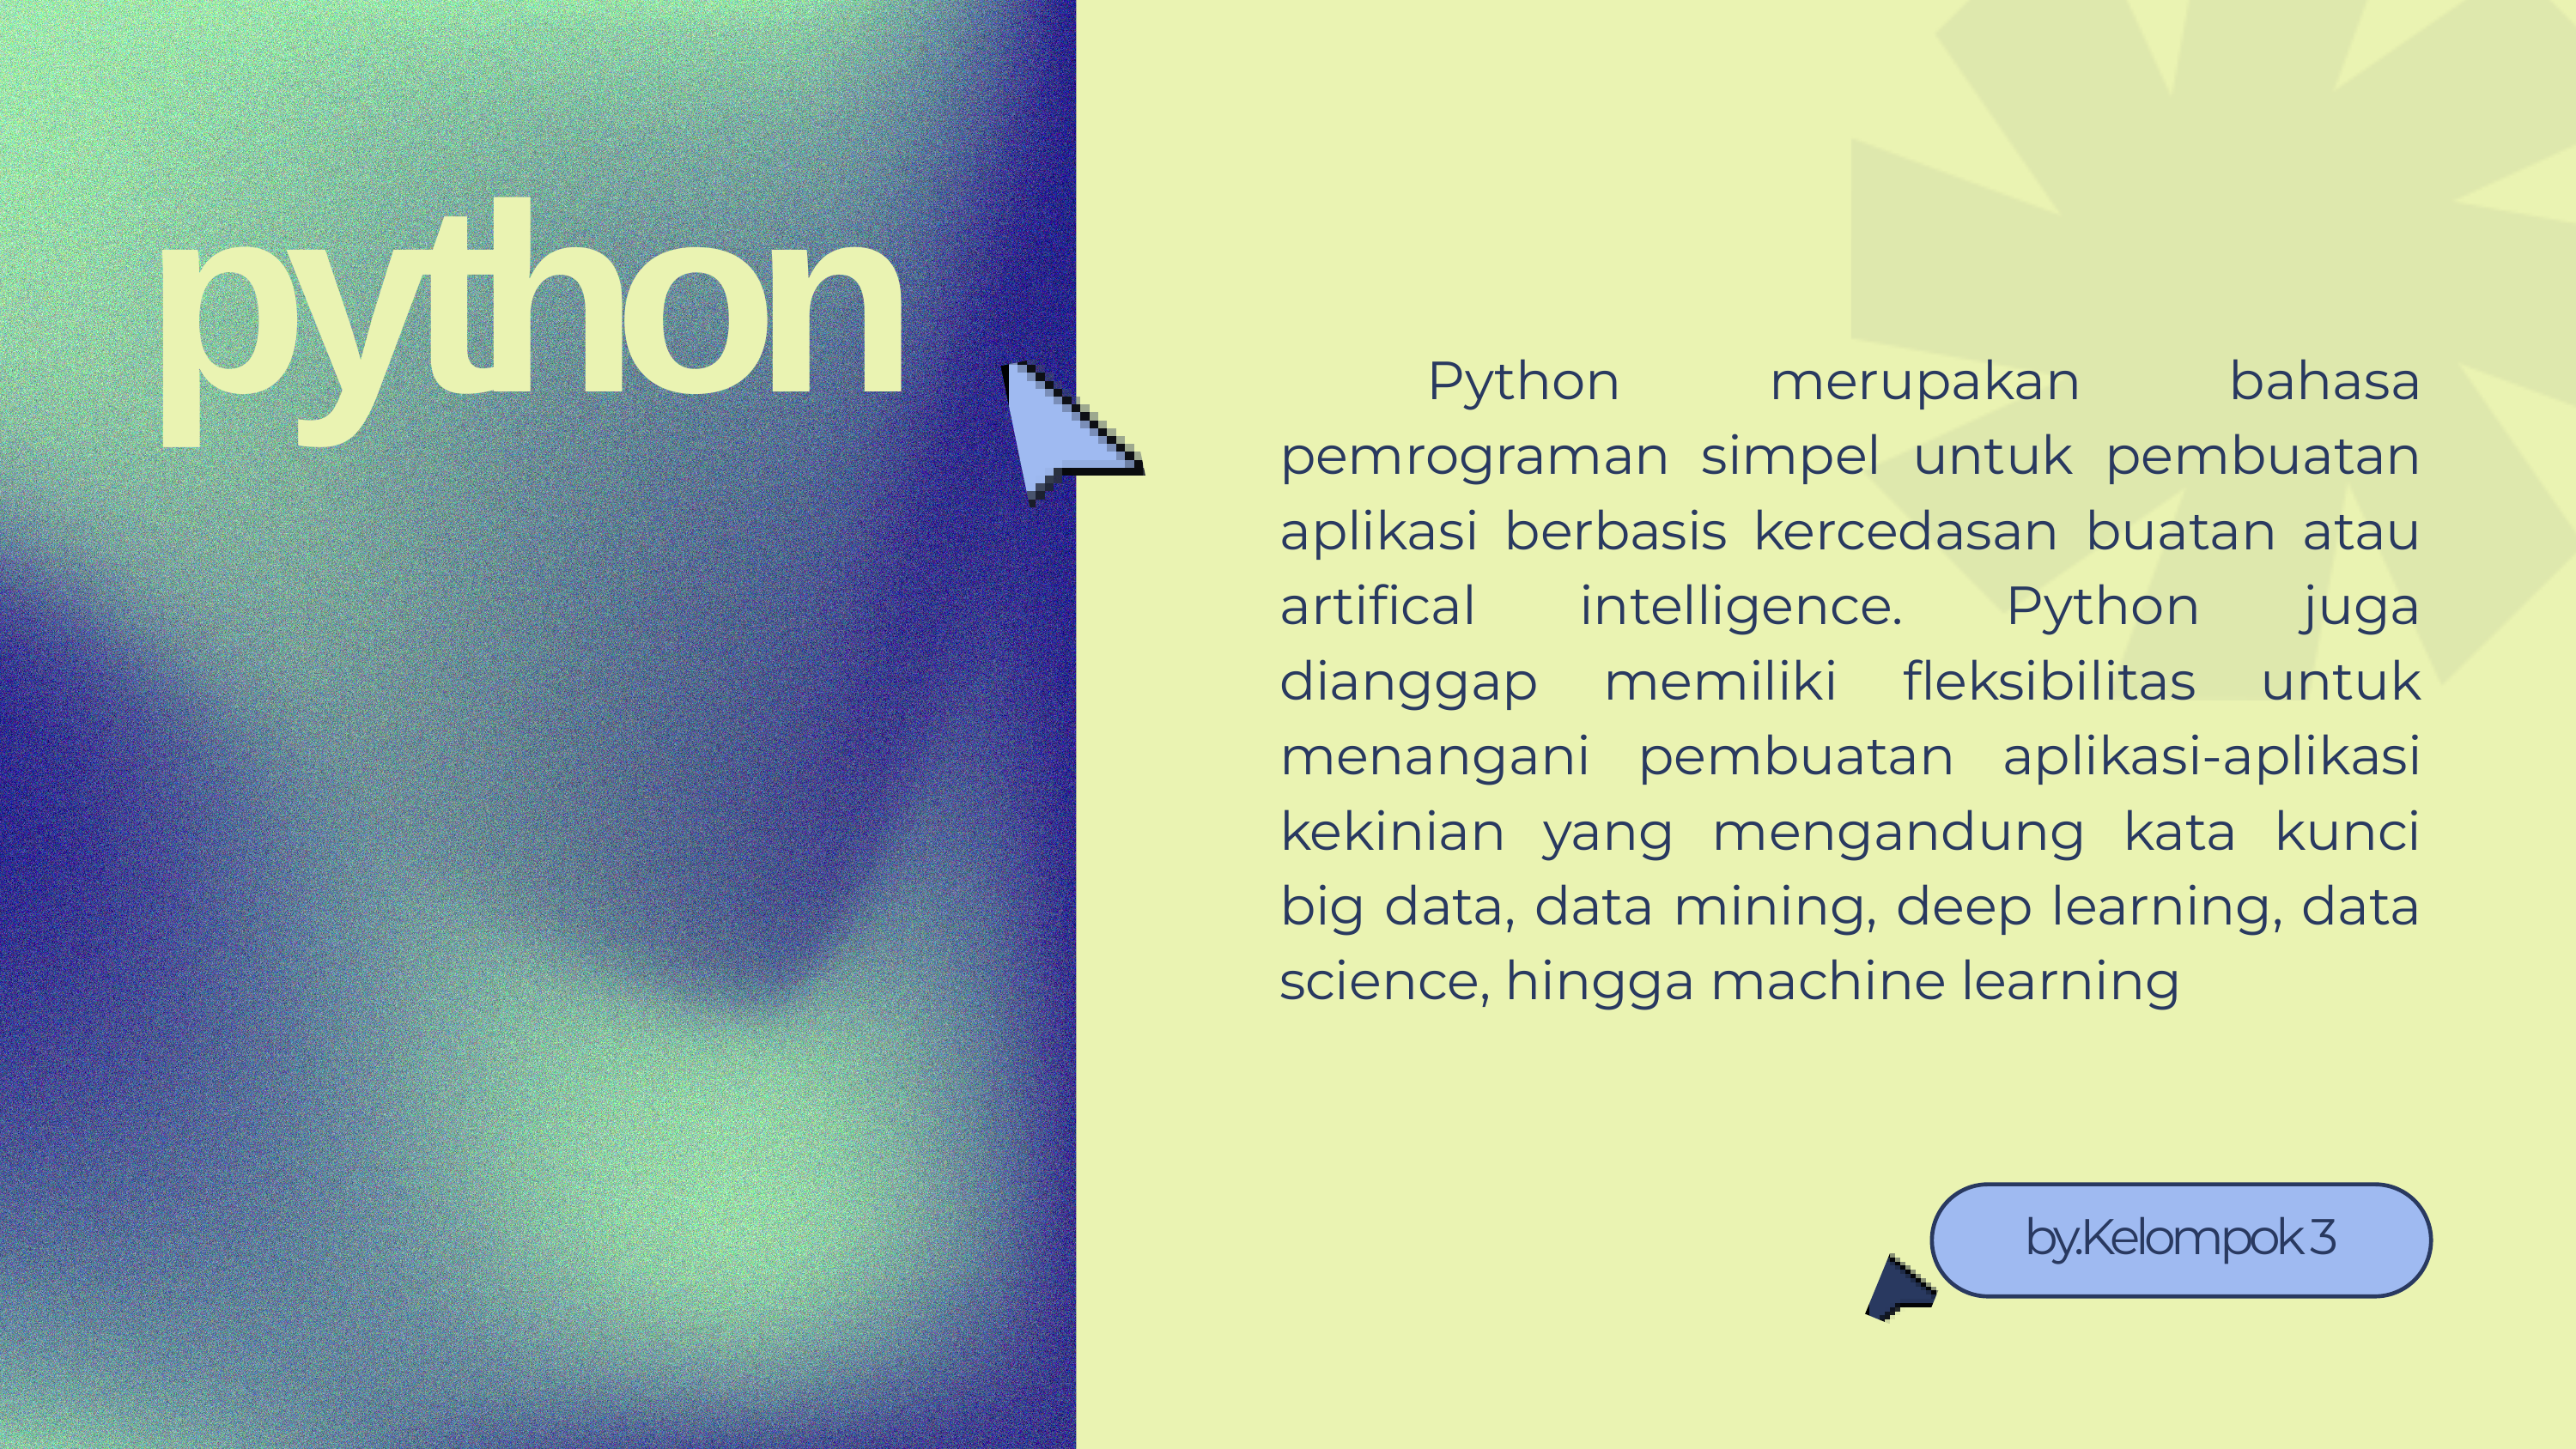

python
 Python merupakan bahasa pemrograman simpel untuk pembuatan aplikasi berbasis kercedasan buatan atau artifical intelligence. Python juga dianggap memiliki fleksibilitas untuk menangani pembuatan aplikasi-aplikasi kekinian yang mengandung kata kunci big data, data mining, deep learning, data science, hingga machine learning

by.Kelompok 3